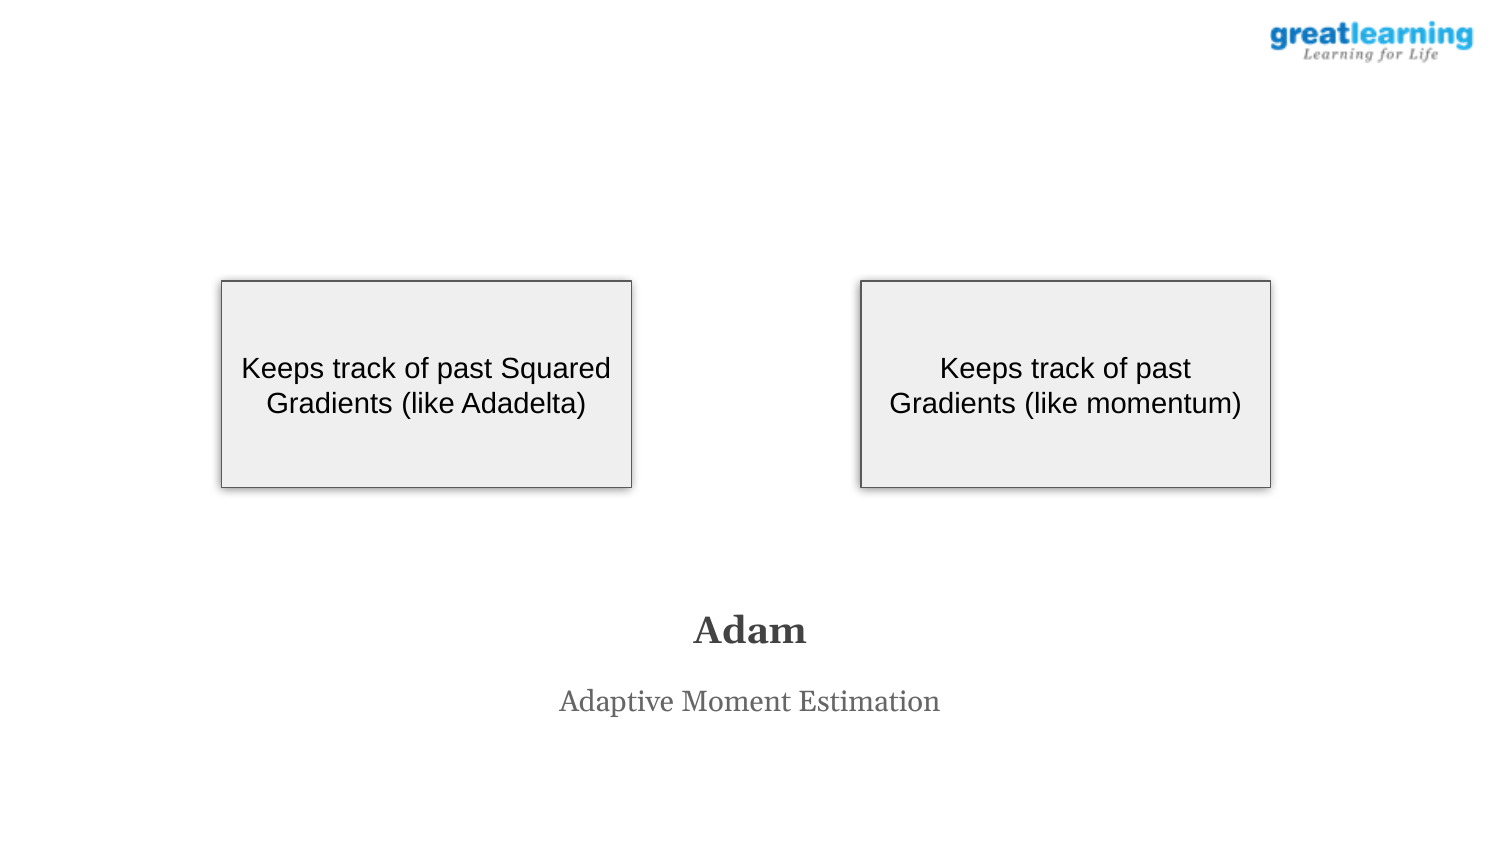

Keeps track of past Squared Gradients (like Adadelta)
Keeps track of past Gradients (like momentum)
Adam
Adaptive Moment Estimation